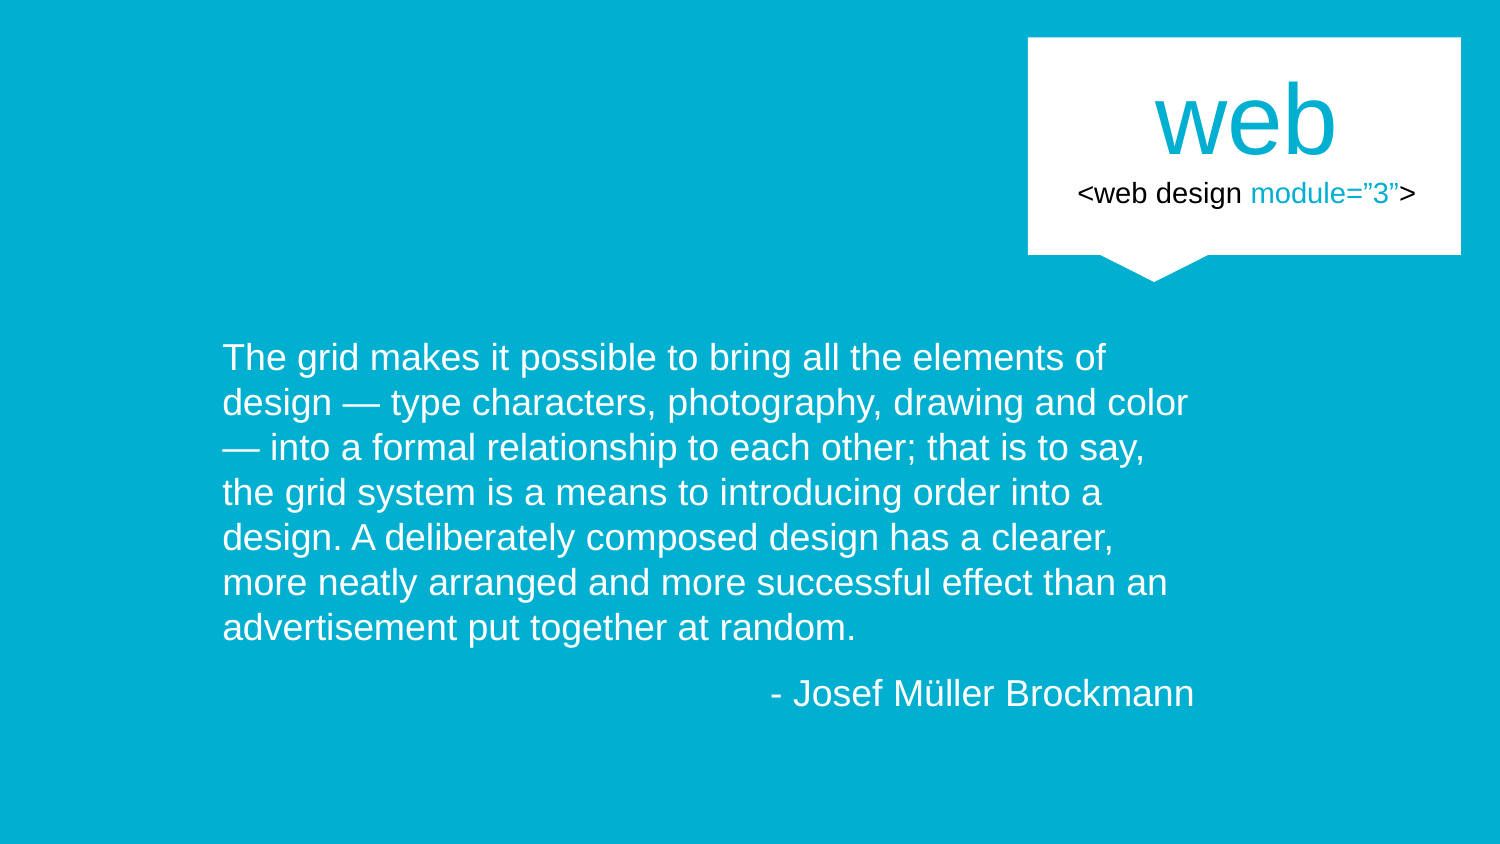

web
<web design module=”3”>
The grid makes it possible to bring all the elements of design — type characters, photography, drawing and color — into a formal relationship to each other; that is to say, the grid system is a means to introducing order into a design. A deliberately composed design has a clearer, more neatly arranged and more successful effect than an advertisement put together at random.
- Josef Müller Brockmann